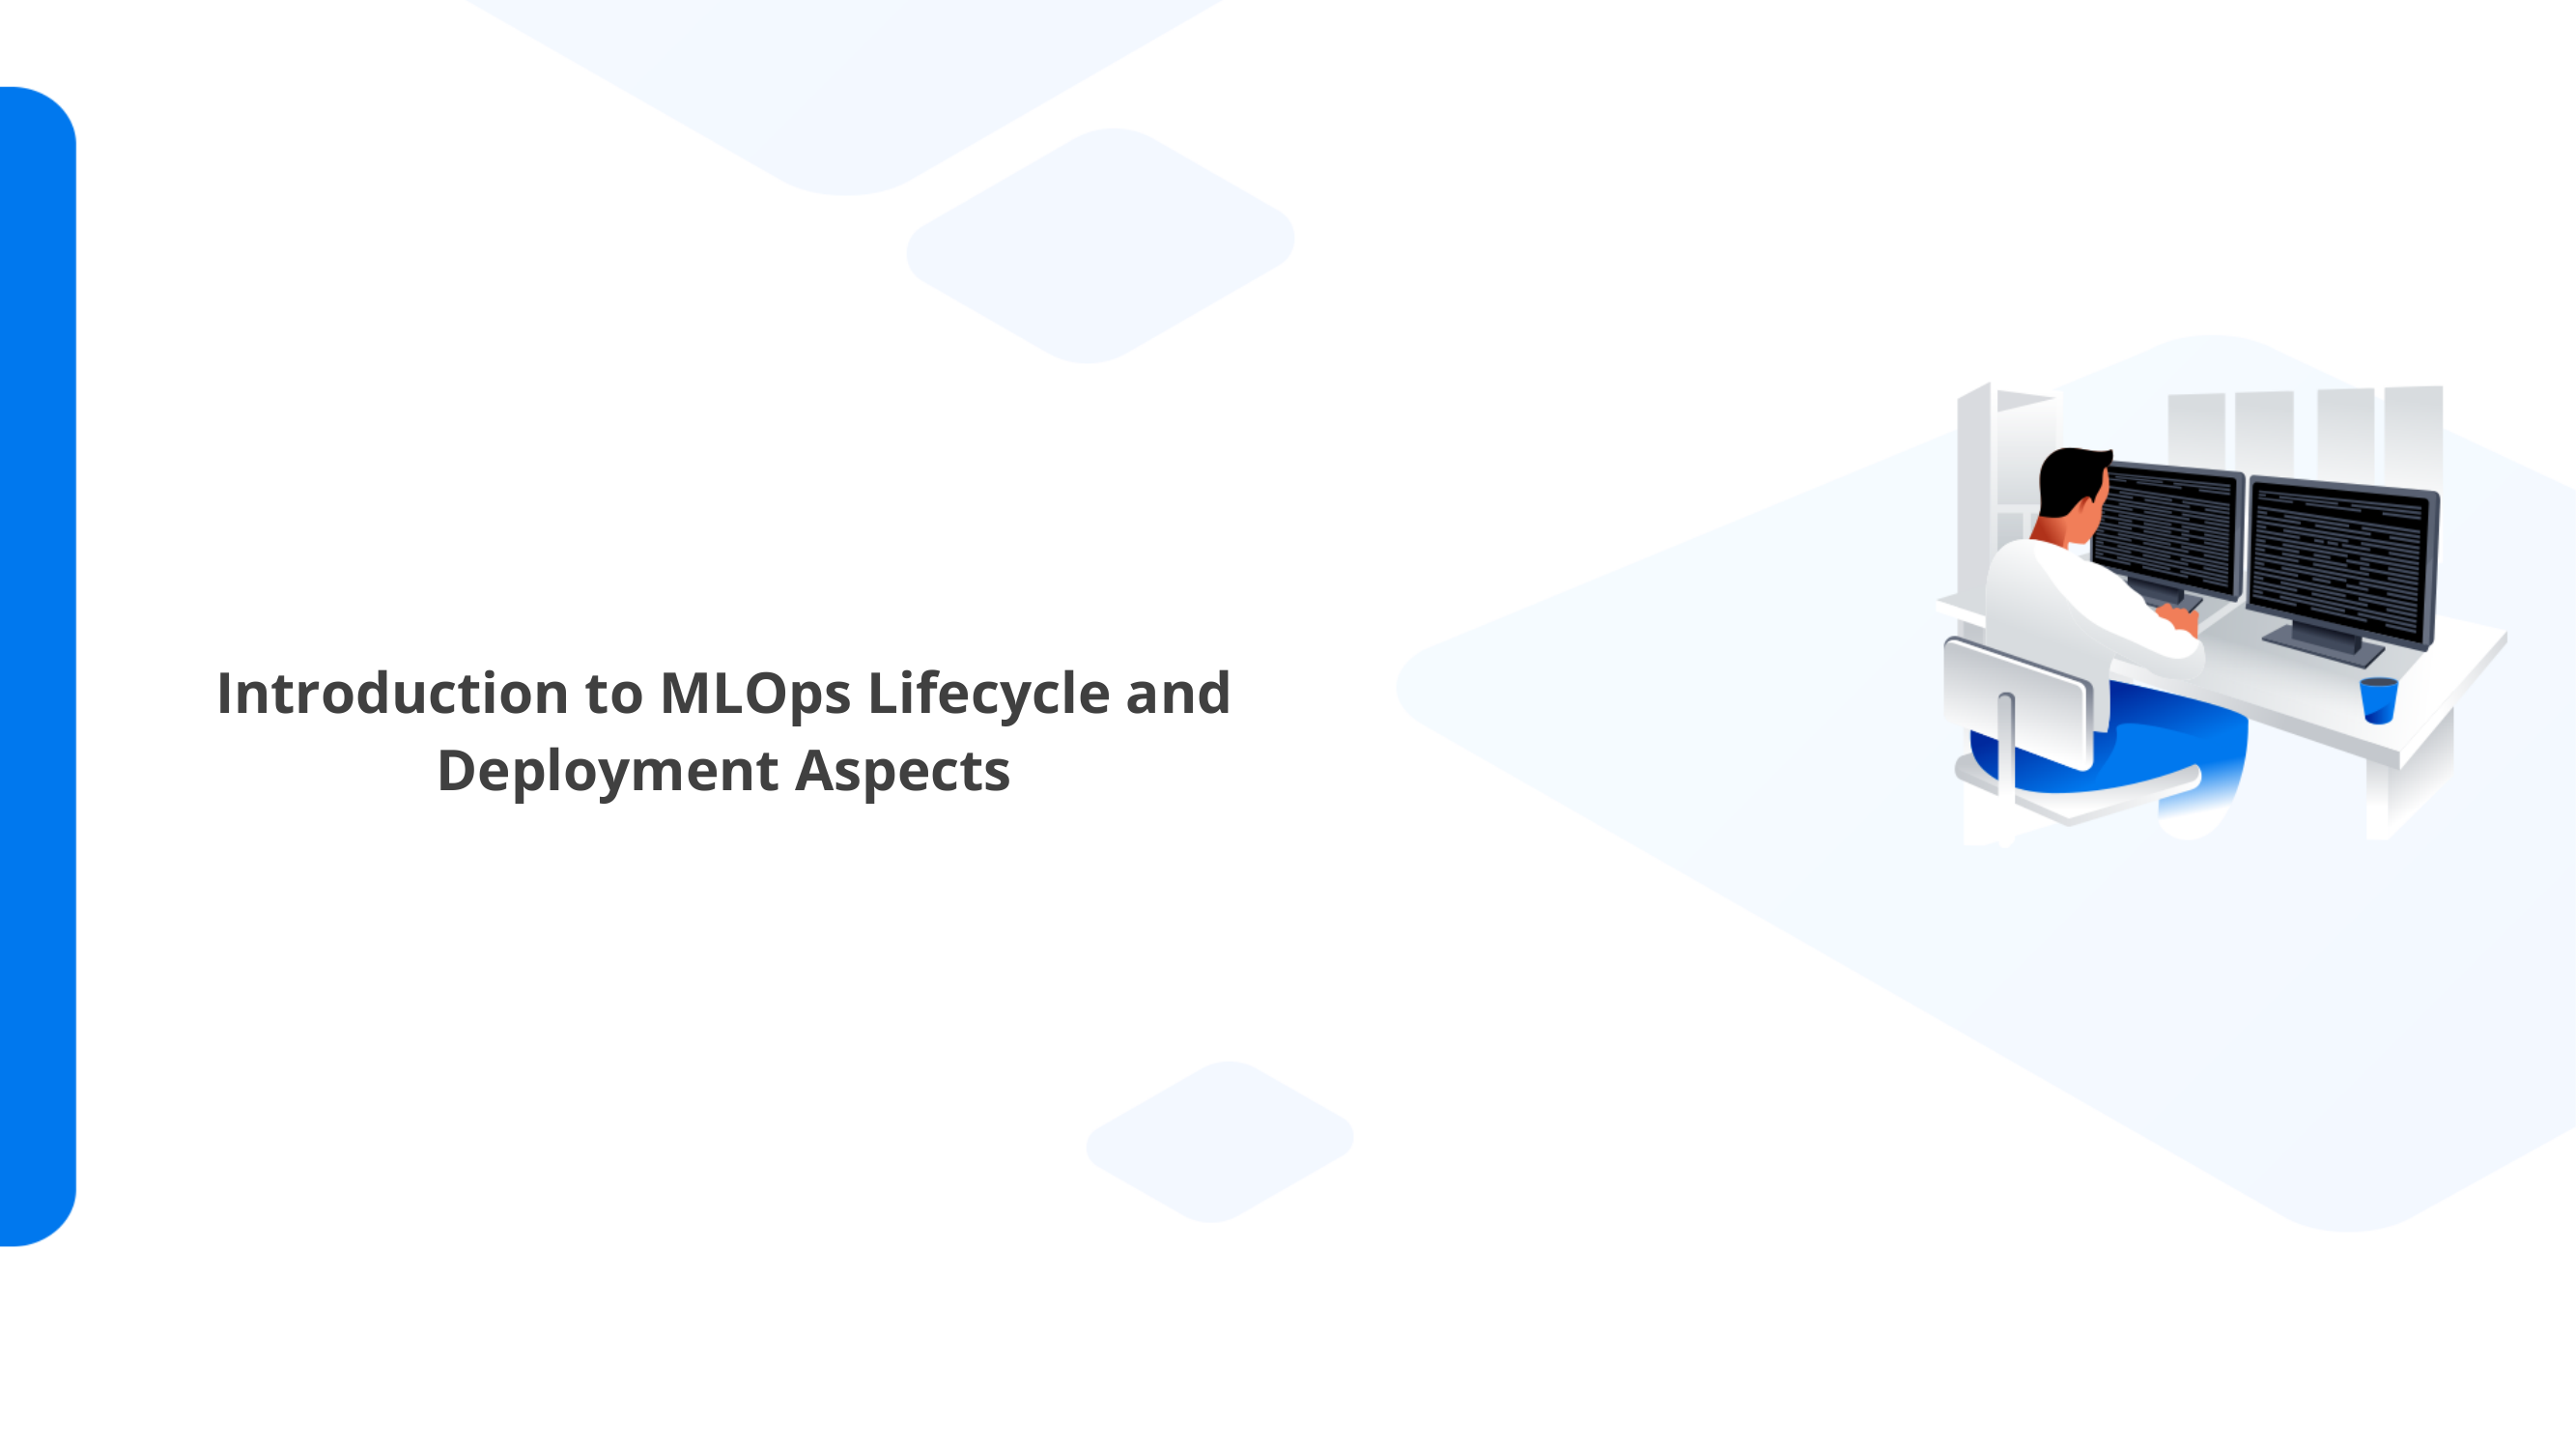

Introduction to MLOps Lifecycle and Deployment Aspects